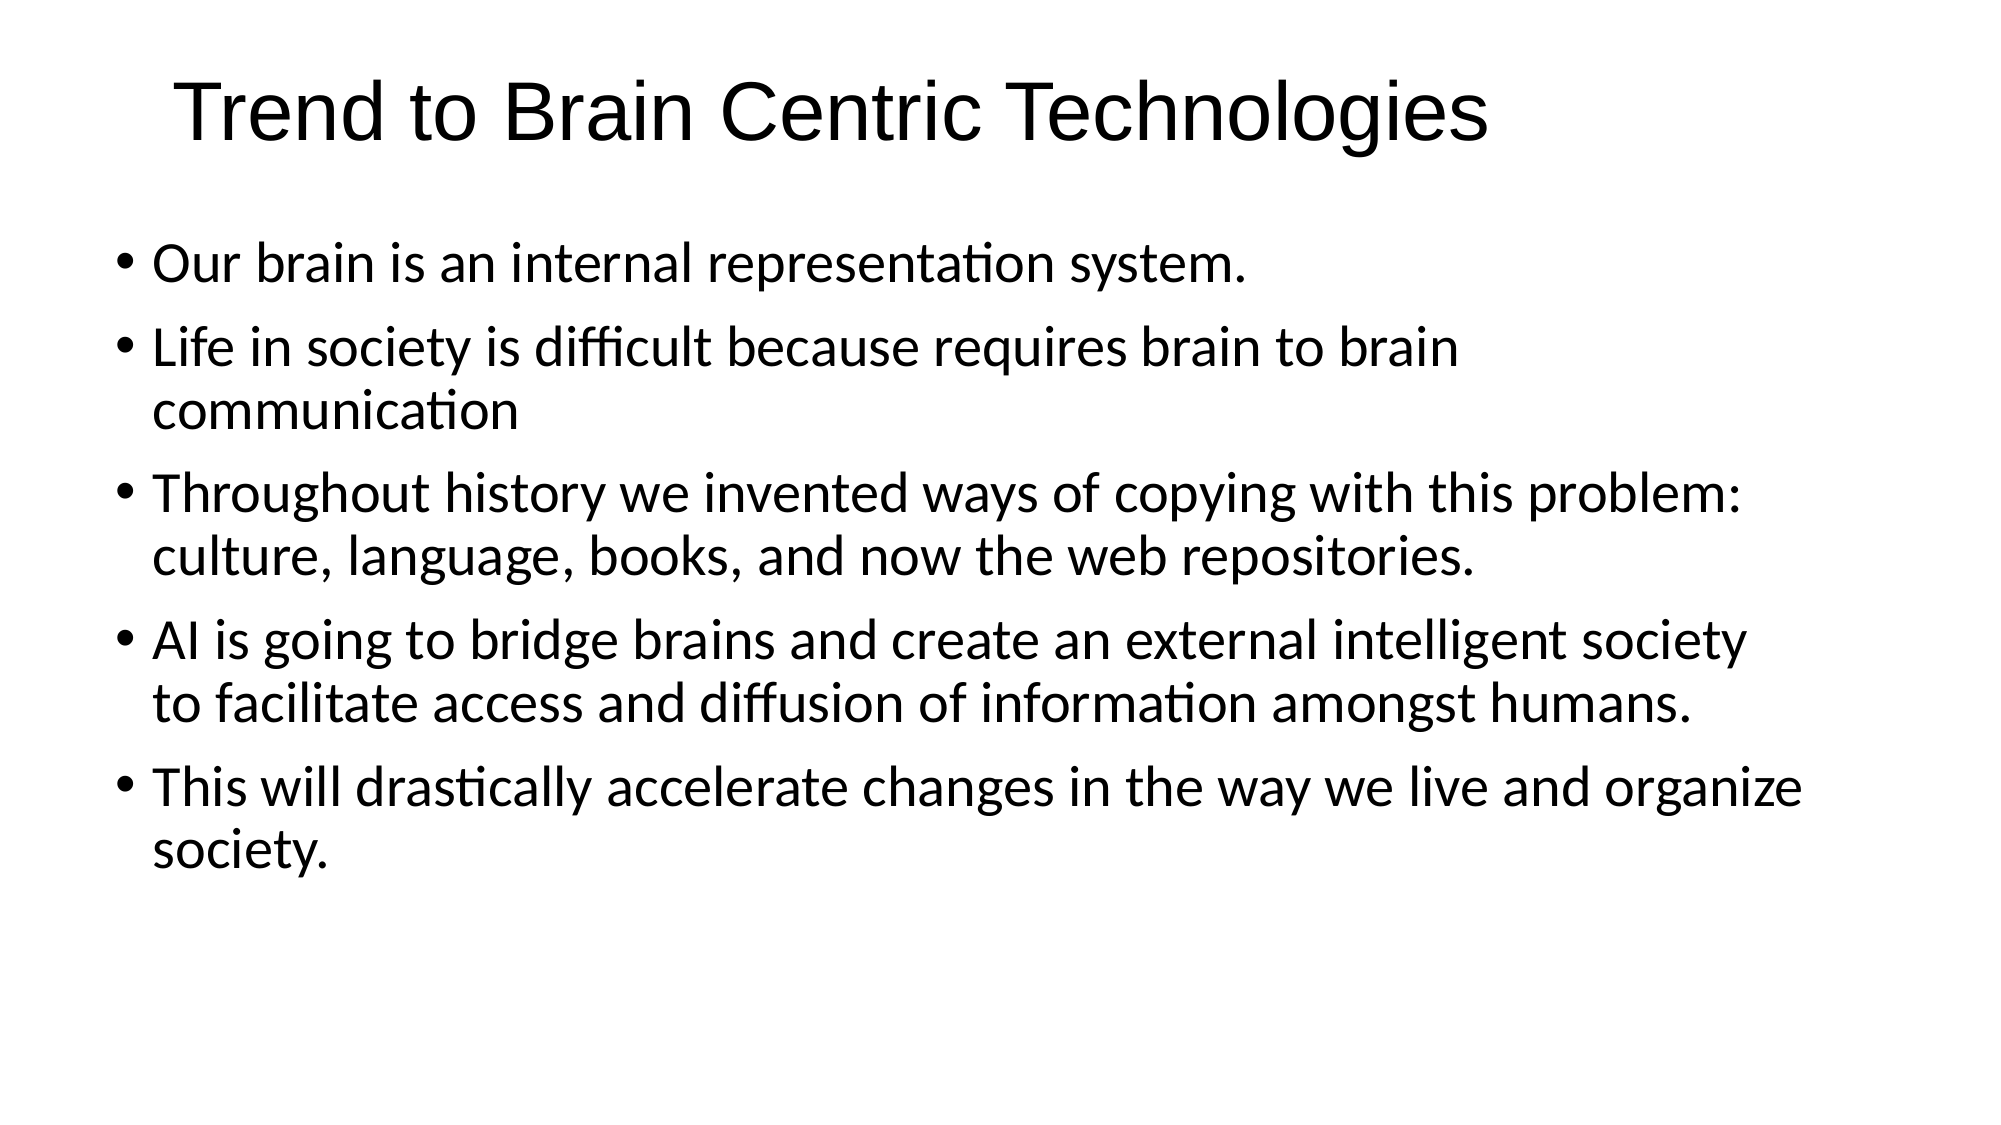

Trend to Brain Centric Technologies
Our brain is an internal representation system.
Life in society is difficult because requires brain to brain communication
Throughout history we invented ways of copying with this problem:  culture, language, books, and now the web repositories.
AI is going to bridge brains and create an external intelligent society to facilitate access and diffusion of information amongst humans.
This will drastically accelerate changes in the way we live and organize society.